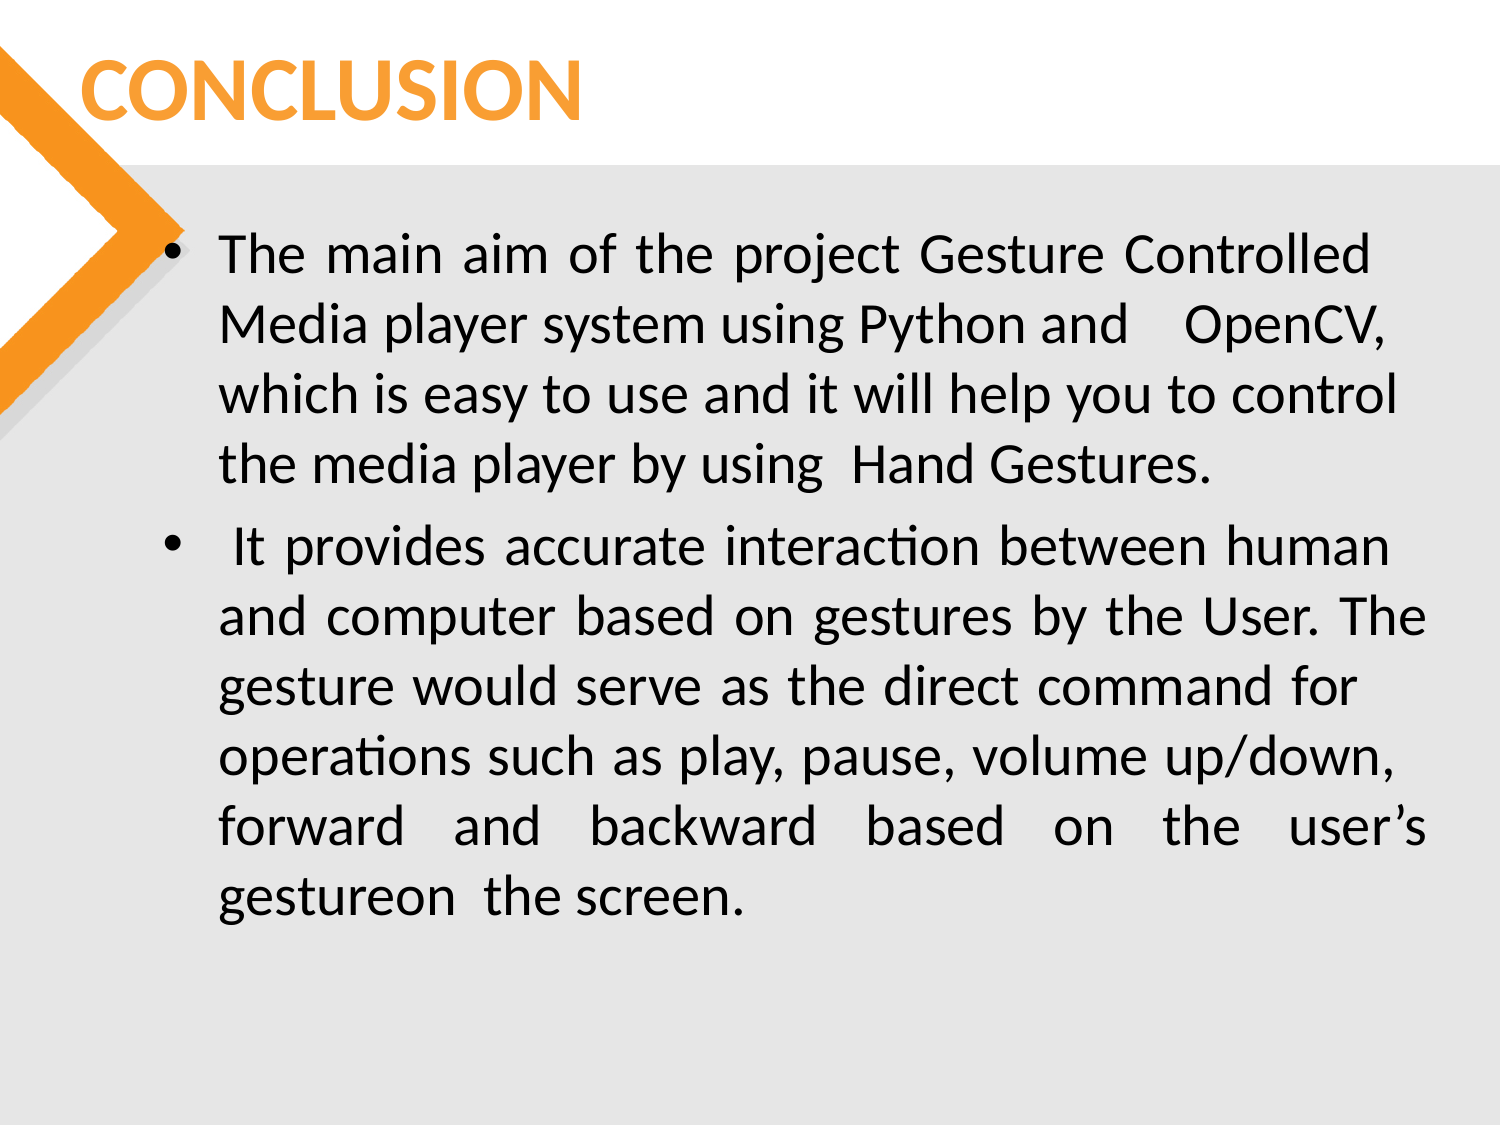

# CONCLUSION
The main aim of the project Gesture Controlled    Media player system using Python and    OpenCV,    which is easy to use and it will help you to control   the media player by using  Hand Gestures.
 It provides accurate interaction between human   and computer based on gestures by the User. The gesture would serve as the direct command for     operations such as play, pause, volume up/down,   forward and backward based on the user’s gestureon  the screen.